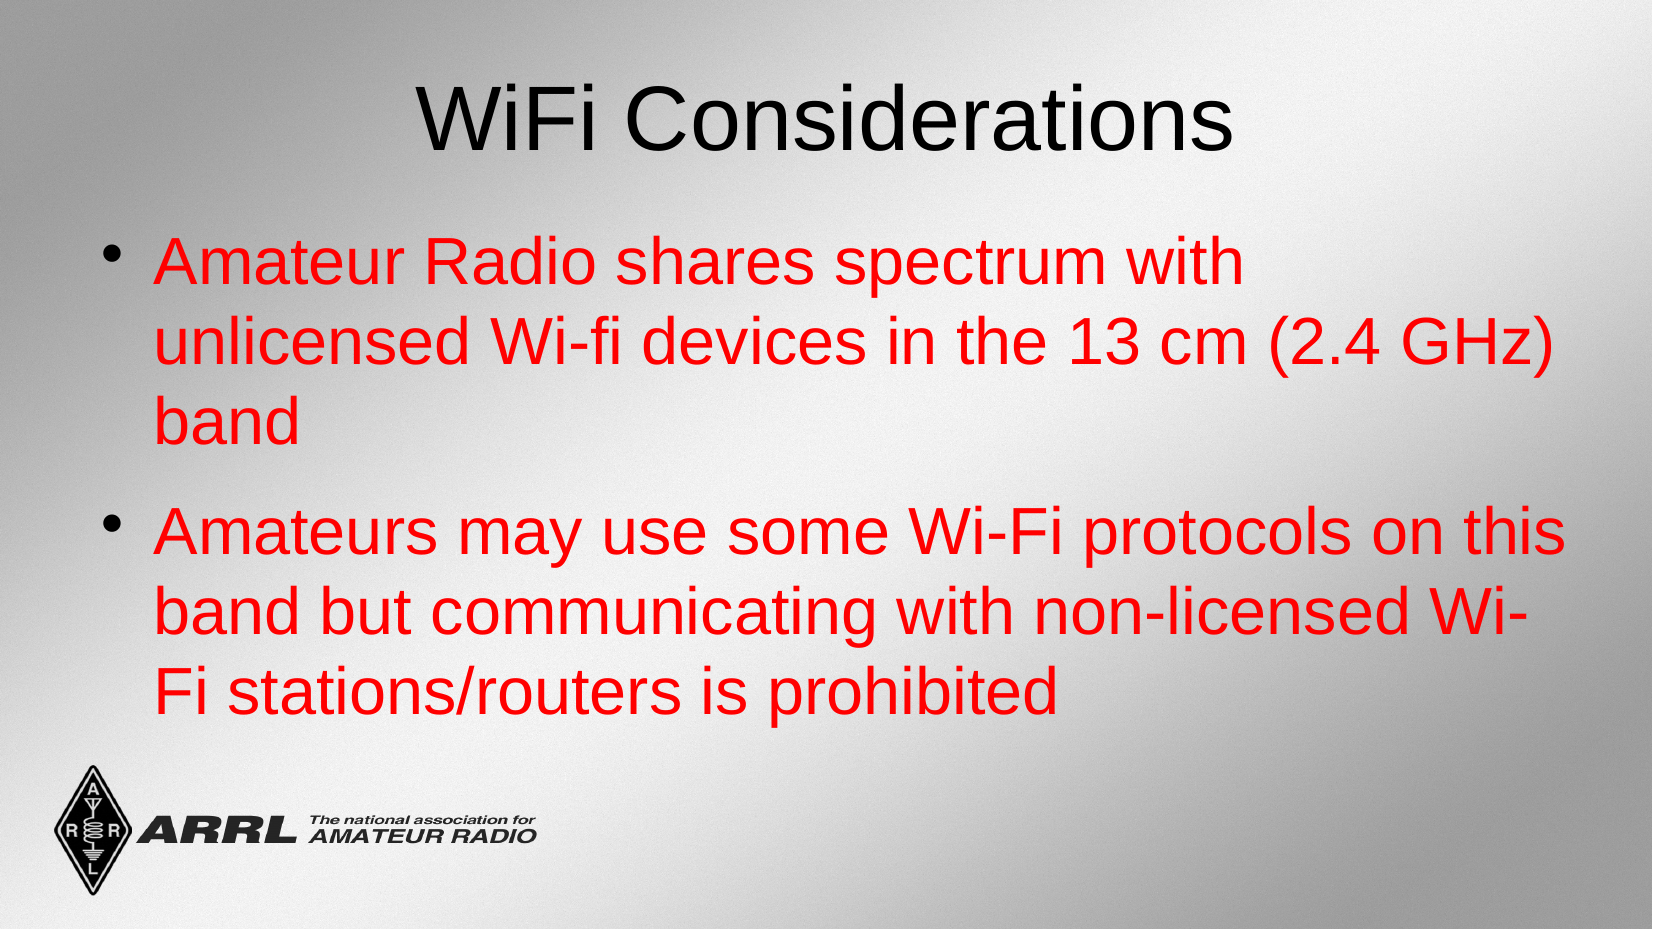

WiFi Considerations

Amateur Radio shares spectrum with unlicensed Wi-fi devices in the 13 cm (2.4 GHz) band
Amateurs may use some Wi-Fi protocols on this band but communicating with non-licensed Wi-Fi stations/routers is prohibited